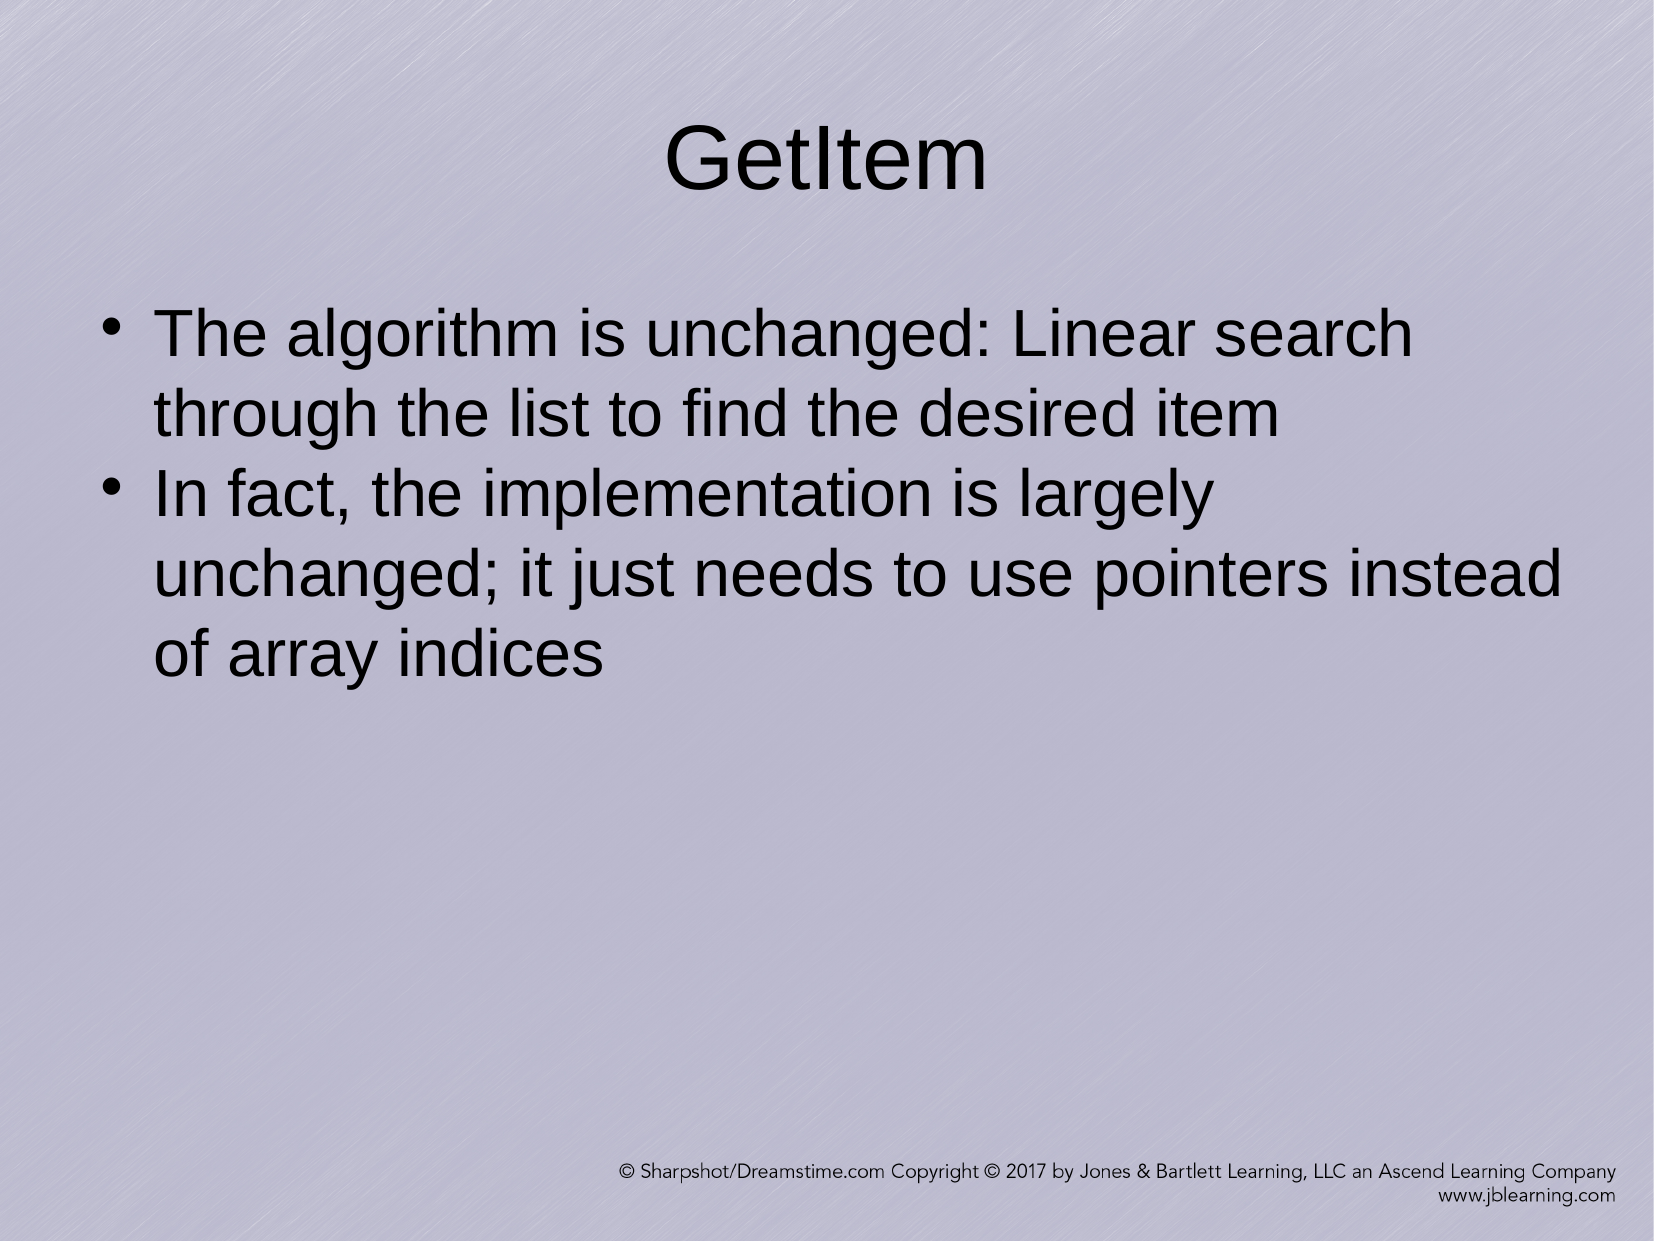

GetItem
The algorithm is unchanged: Linear search through the list to find the desired item
In fact, the implementation is largely unchanged; it just needs to use pointers instead of array indices